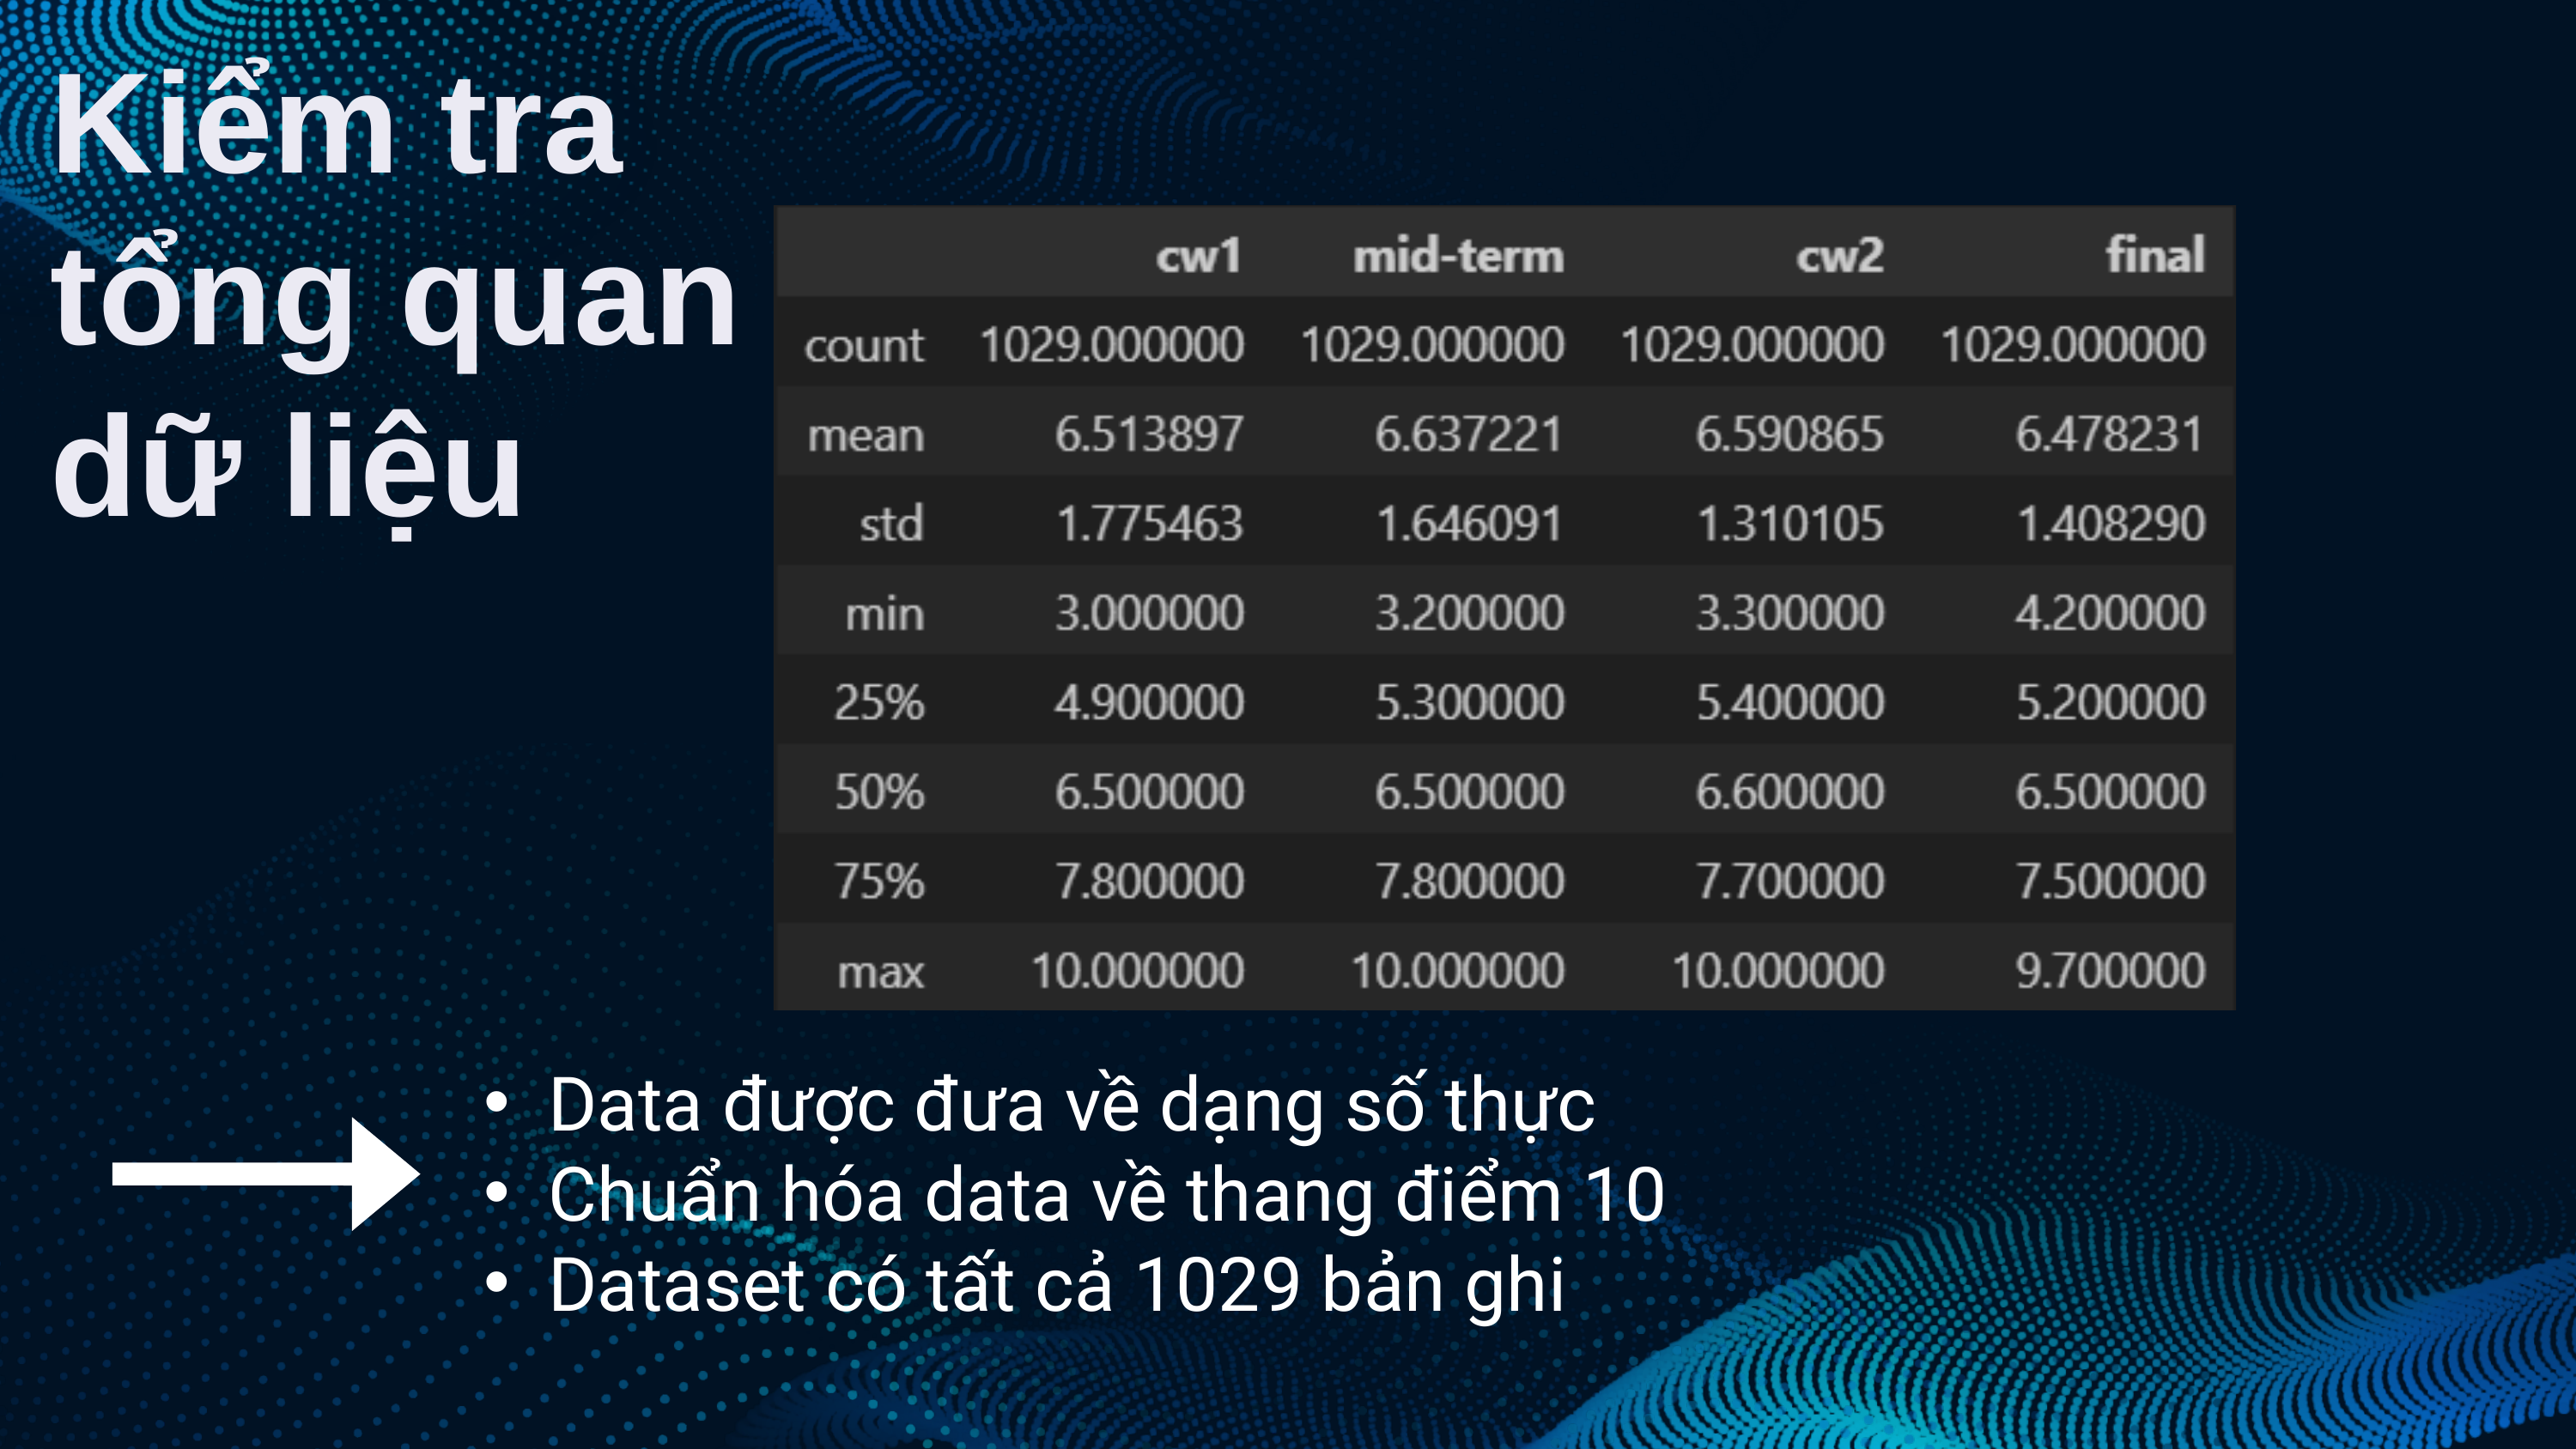

Kiểm tra tổng quan dữ liệu

Data được đưa về dạng số thực
Chuẩn hóa data về thang điểm 10
Dataset có tất cả 1029 bản ghi